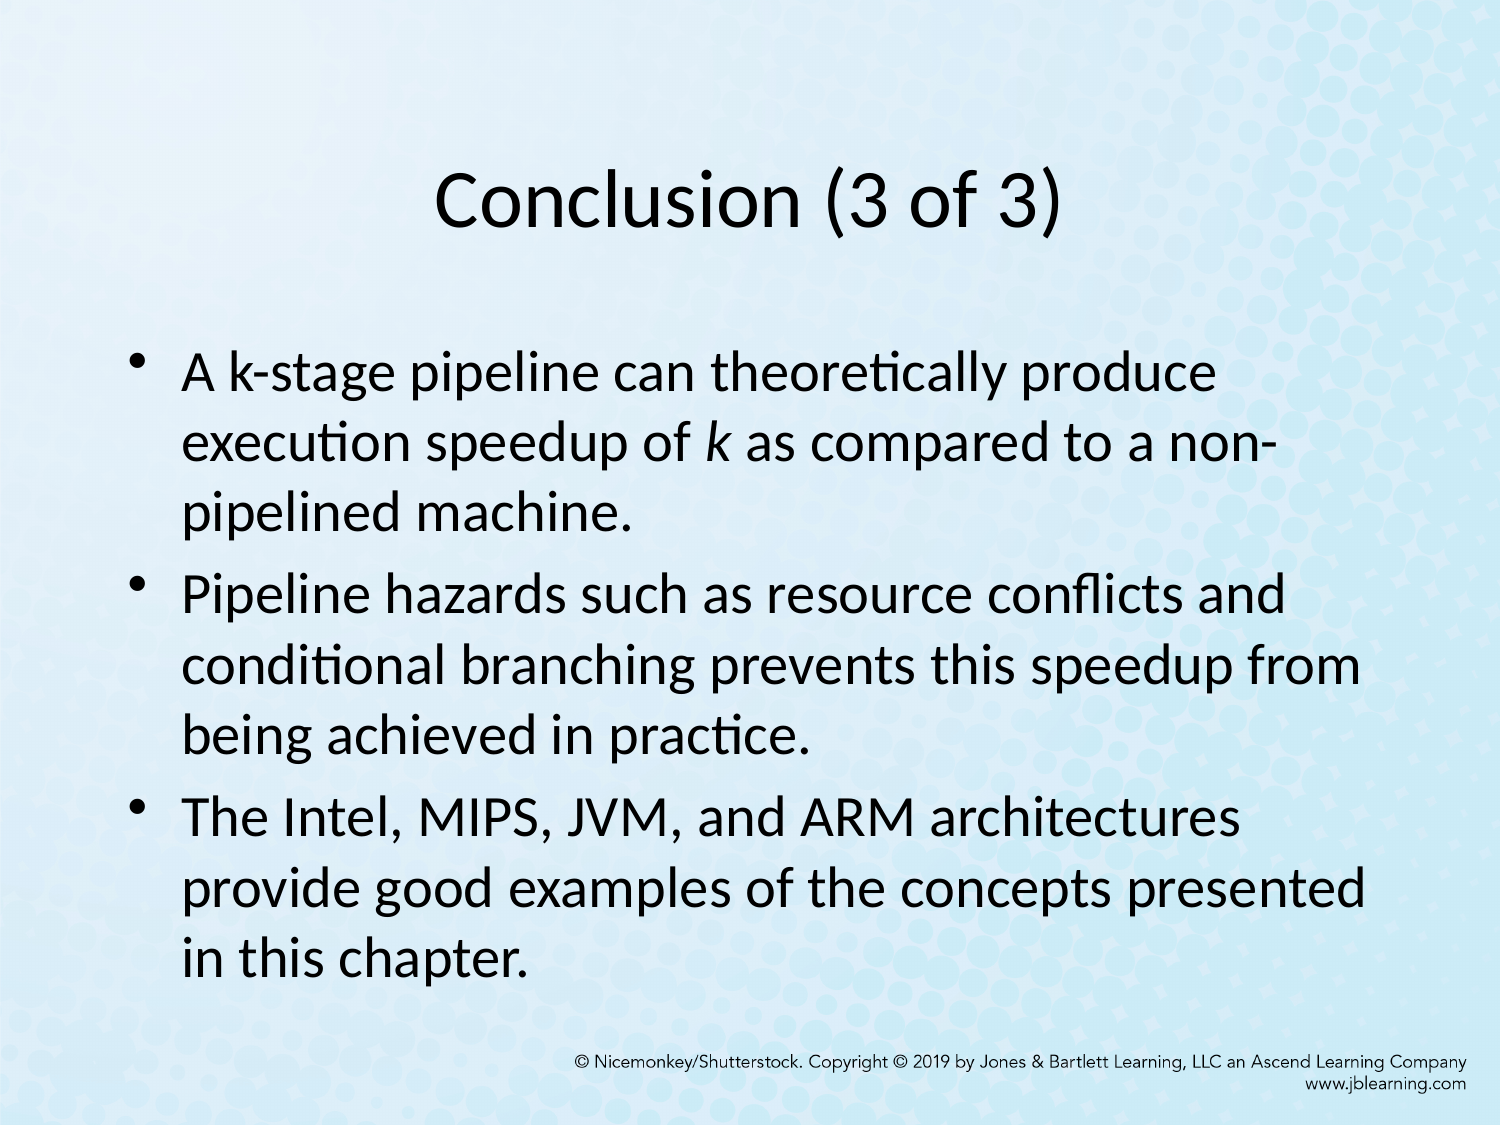

# Conclusion (3 of 3)
A k-stage pipeline can theoretically produce execution speedup of k as compared to a non-pipelined machine.
Pipeline hazards such as resource conflicts and conditional branching prevents this speedup from being achieved in practice.
The Intel, MIPS, JVM, and ARM architectures provide good examples of the concepts presented in this chapter.